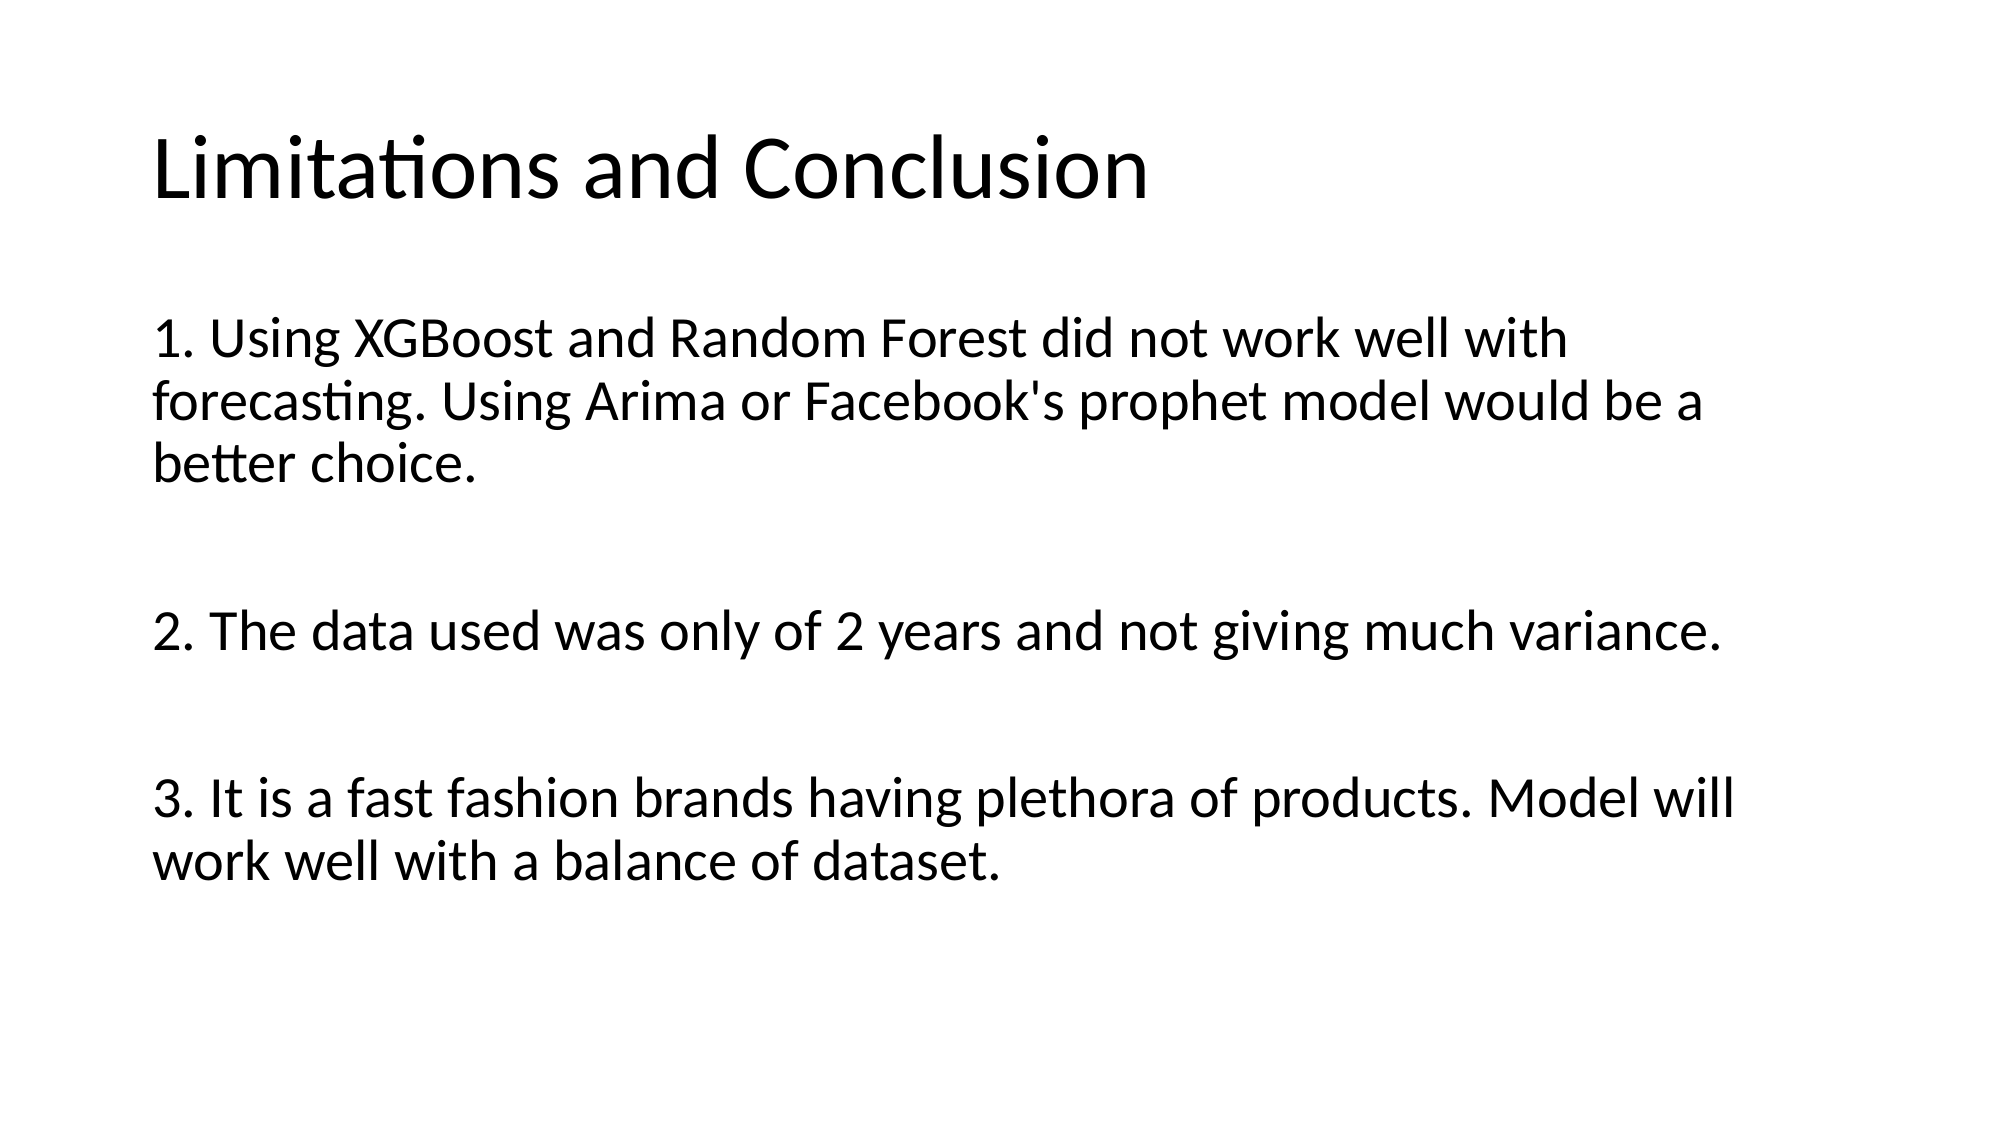

# Limitations and Conclusion
1. Using XGBoost and Random Forest did not work well with forecasting. Using Arima or Facebook's prophet model would be a better choice.

2. The data used was only of 2 years and not giving much variance.

3. It is a fast fashion brands having plethora of products. Model will work well with a balance of dataset.